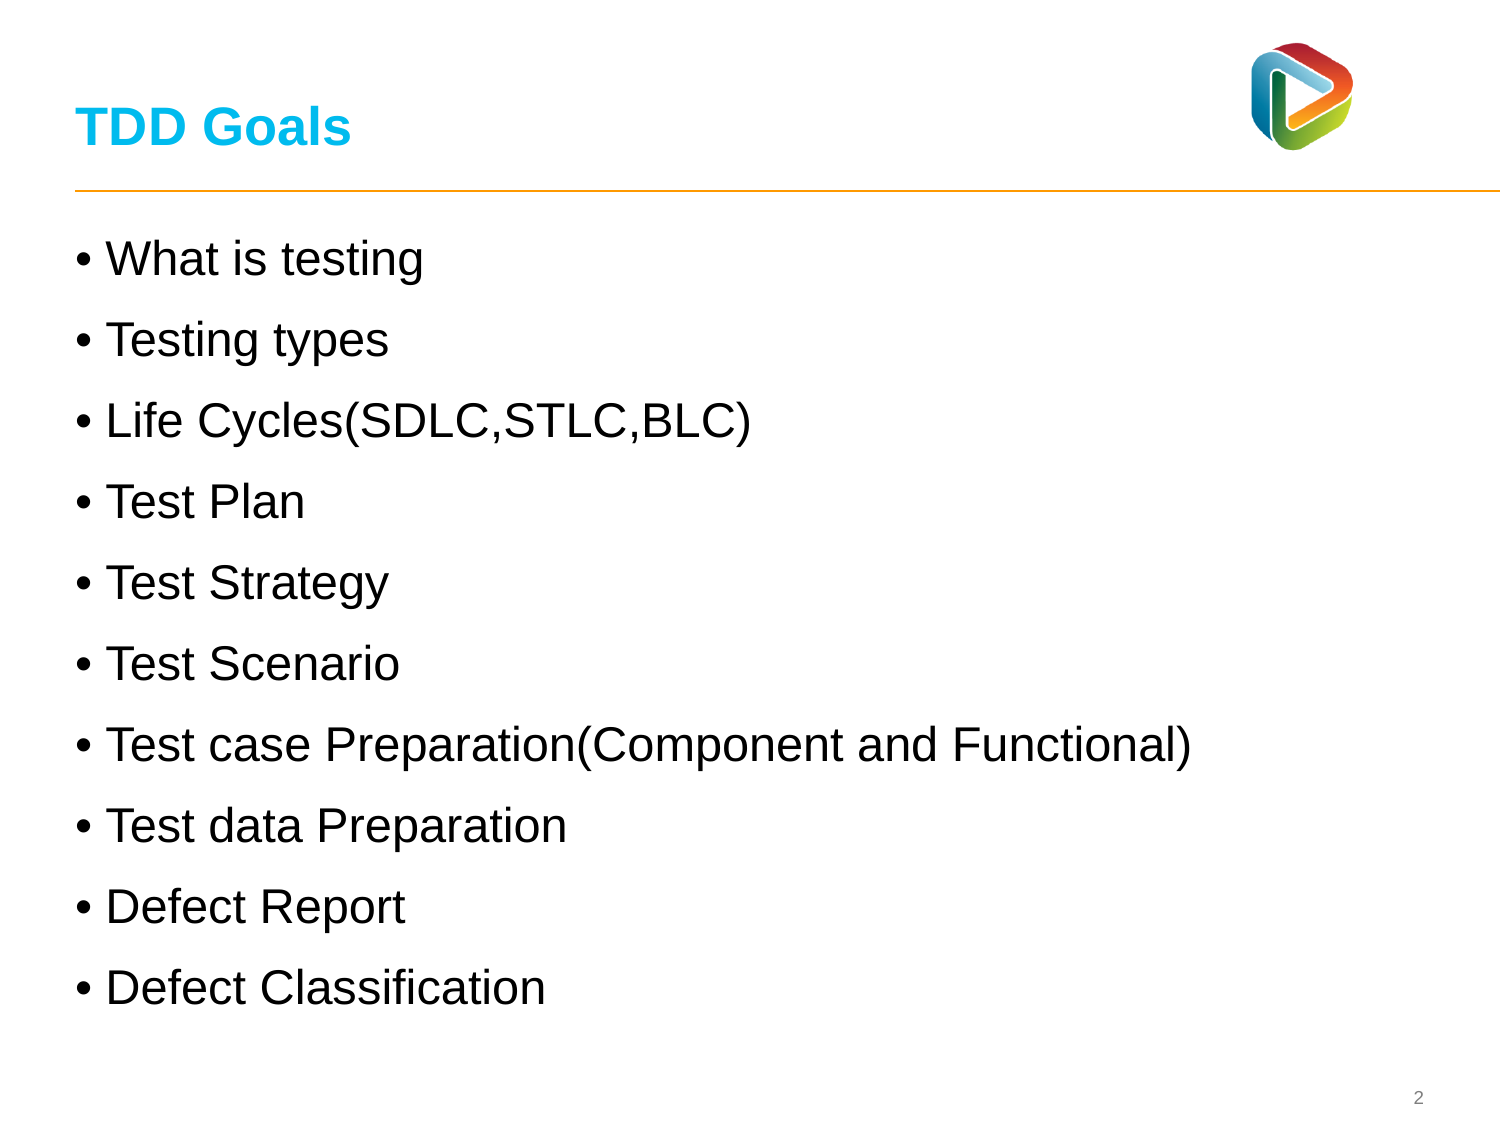

# TDD Goals
• What is testing
• Testing types
• Life Cycles(SDLC,STLC,BLC)
• Test Plan
• Test Strategy
• Test Scenario
• Test case Preparation(Component and Functional)
• Test data Preparation
• Defect Report
• Defect Classification